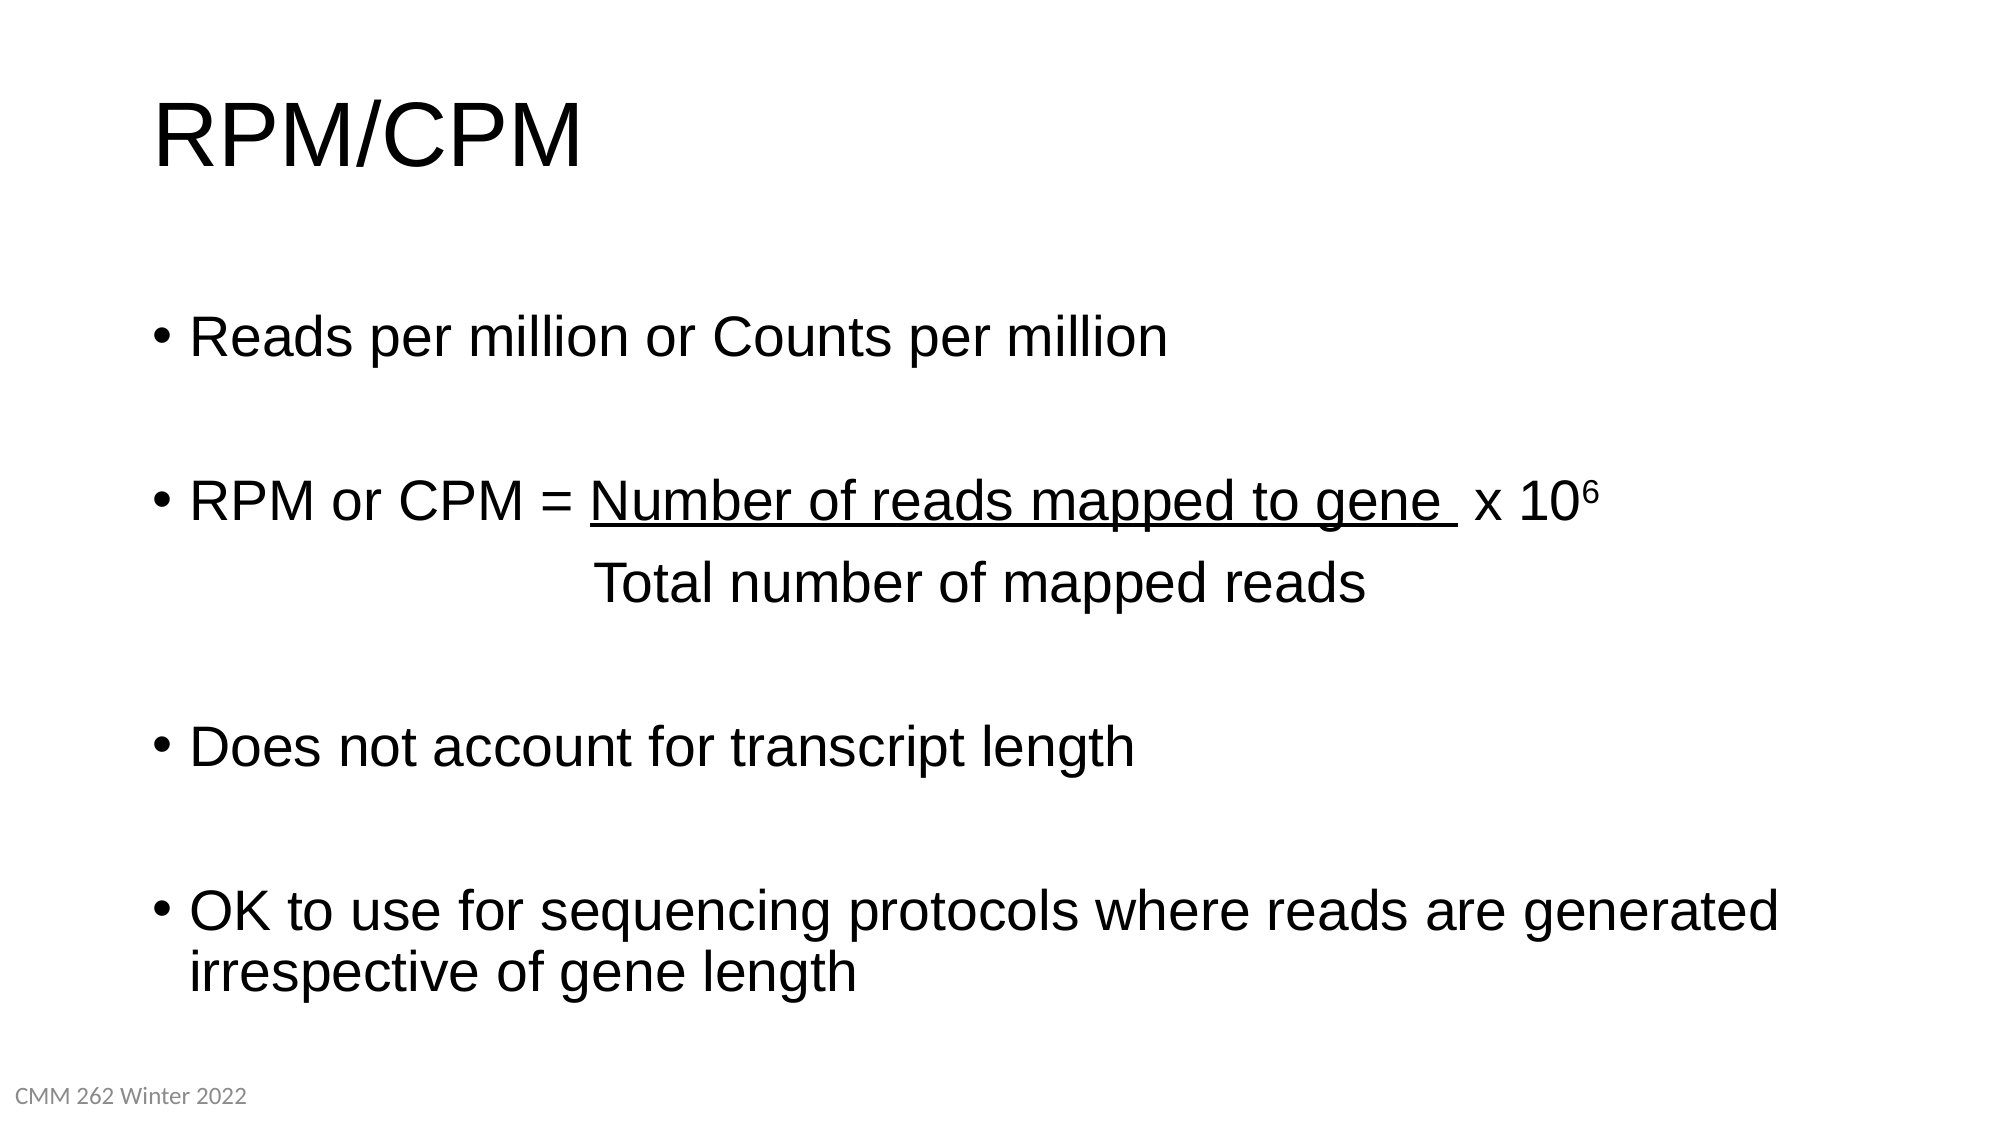

# RPM/CPM
Reads per million or Counts per million

RPM or CPM = Number of reads mapped to gene  x 106
                            Total number of mapped reads

Does not account for transcript length

OK to use for sequencing protocols where reads are generated irrespective of gene length
CMM 262 Winter 2022